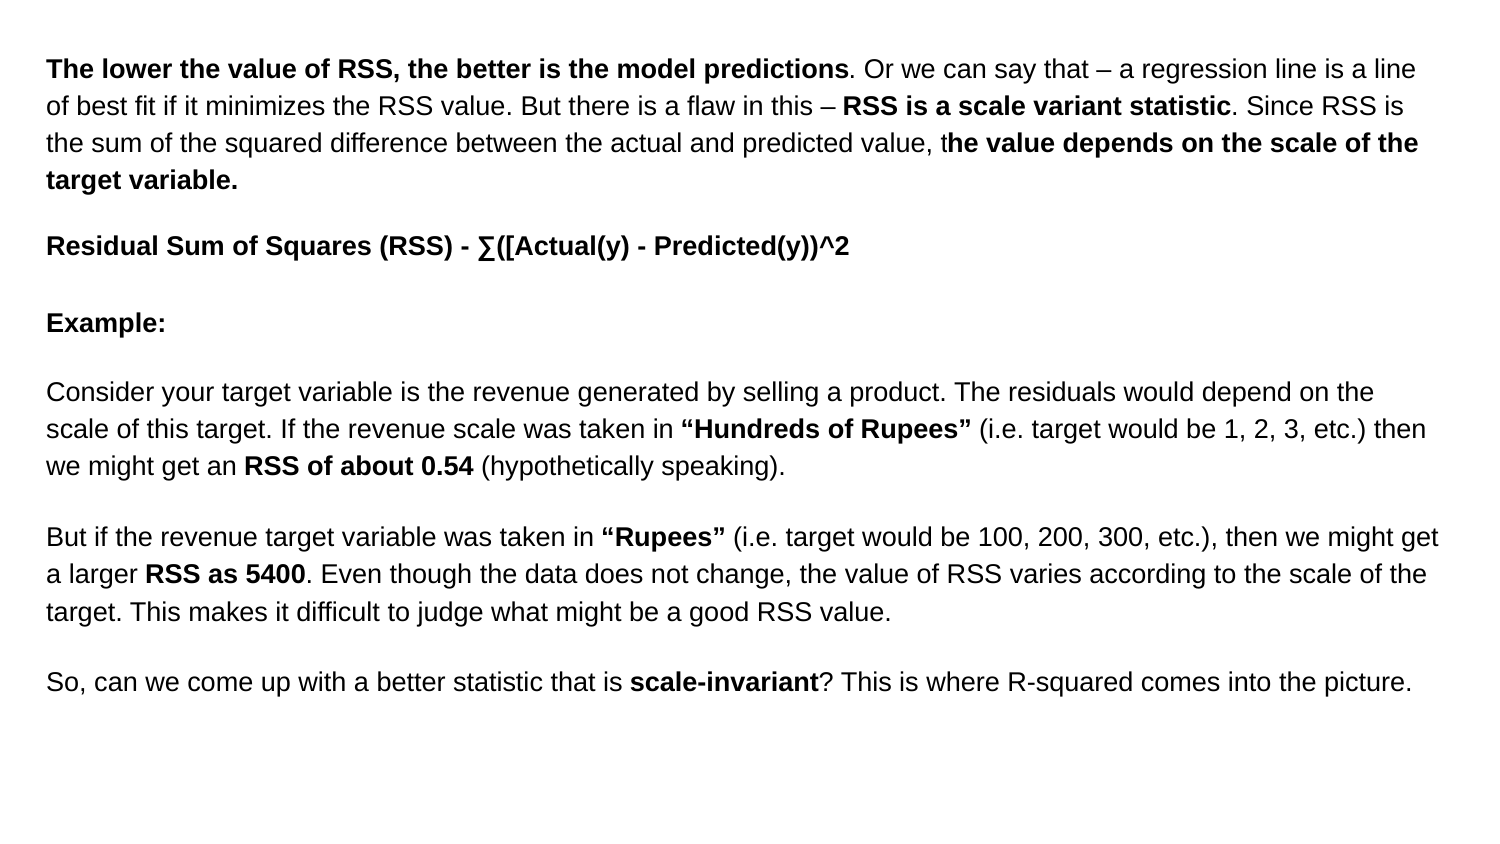

The lower the value of RSS, the better is the model predictions. Or we can say that – a regression line is a line of best fit if it minimizes the RSS value. But there is a flaw in this – RSS is a scale variant statistic. Since RSS is the sum of the squared difference between the actual and predicted value, the value depends on the scale of the target variable.
Residual Sum of Squares (RSS) - ∑([Actual(y) - Predicted(y))^2
Example:
Consider your target variable is the revenue generated by selling a product. The residuals would depend on the scale of this target. If the revenue scale was taken in “Hundreds of Rupees” (i.e. target would be 1, 2, 3, etc.) then we might get an RSS of about 0.54 (hypothetically speaking).
But if the revenue target variable was taken in “Rupees” (i.e. target would be 100, 200, 300, etc.), then we might get a larger RSS as 5400. Even though the data does not change, the value of RSS varies according to the scale of the target. This makes it difficult to judge what might be a good RSS value.
So, can we come up with a better statistic that is scale-invariant? This is where R-squared comes into the picture.